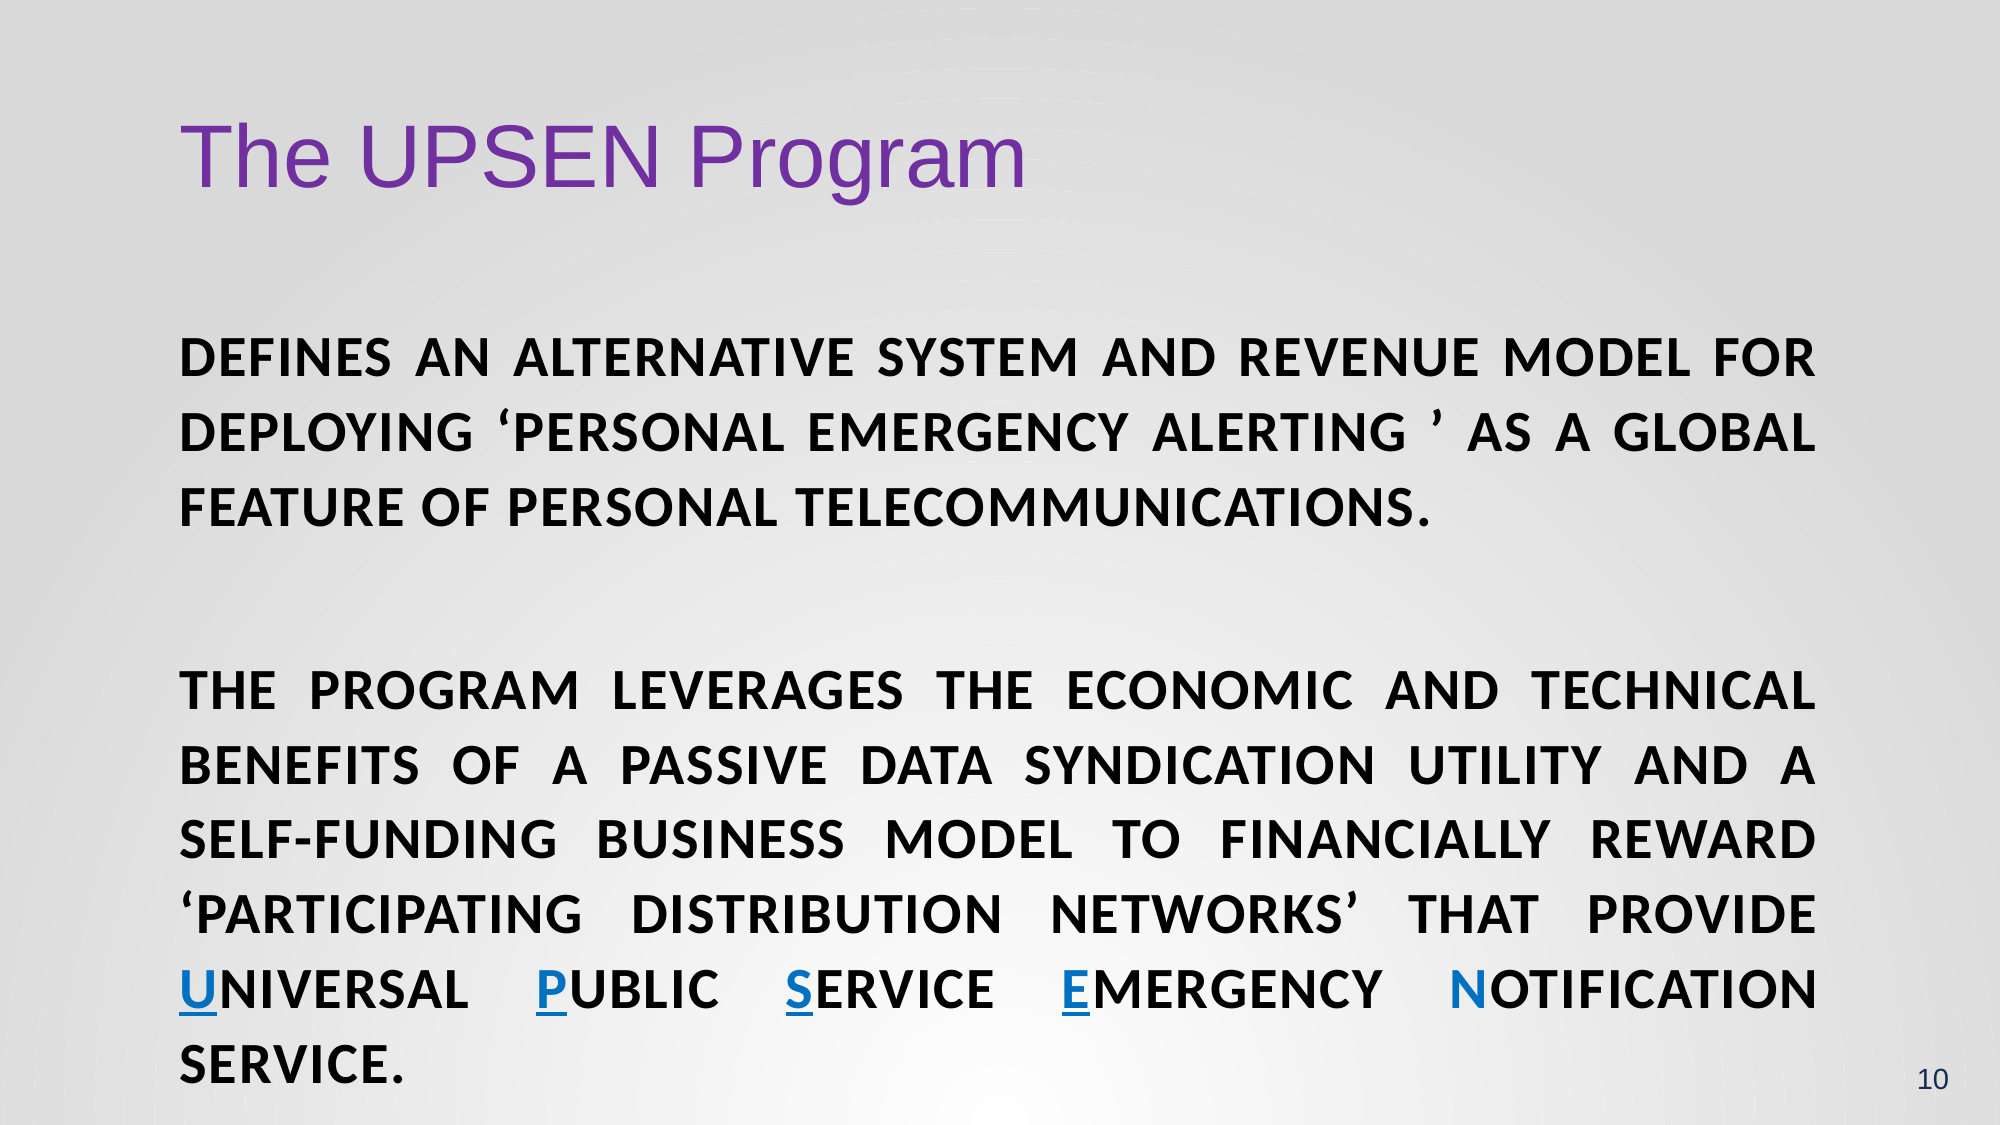

# The UPSEN Program

defines an alternative system and revenue model for deploying ‘Personal Emergency Alerting ’ as a global feature of personal telecommunications.

The program leverages the economic and technical benefits of a passive data syndication utility and a self-funding business model to financially reward ‘Participating Distribution Networks’ that provide Universal Public Service Emergency Notification service.